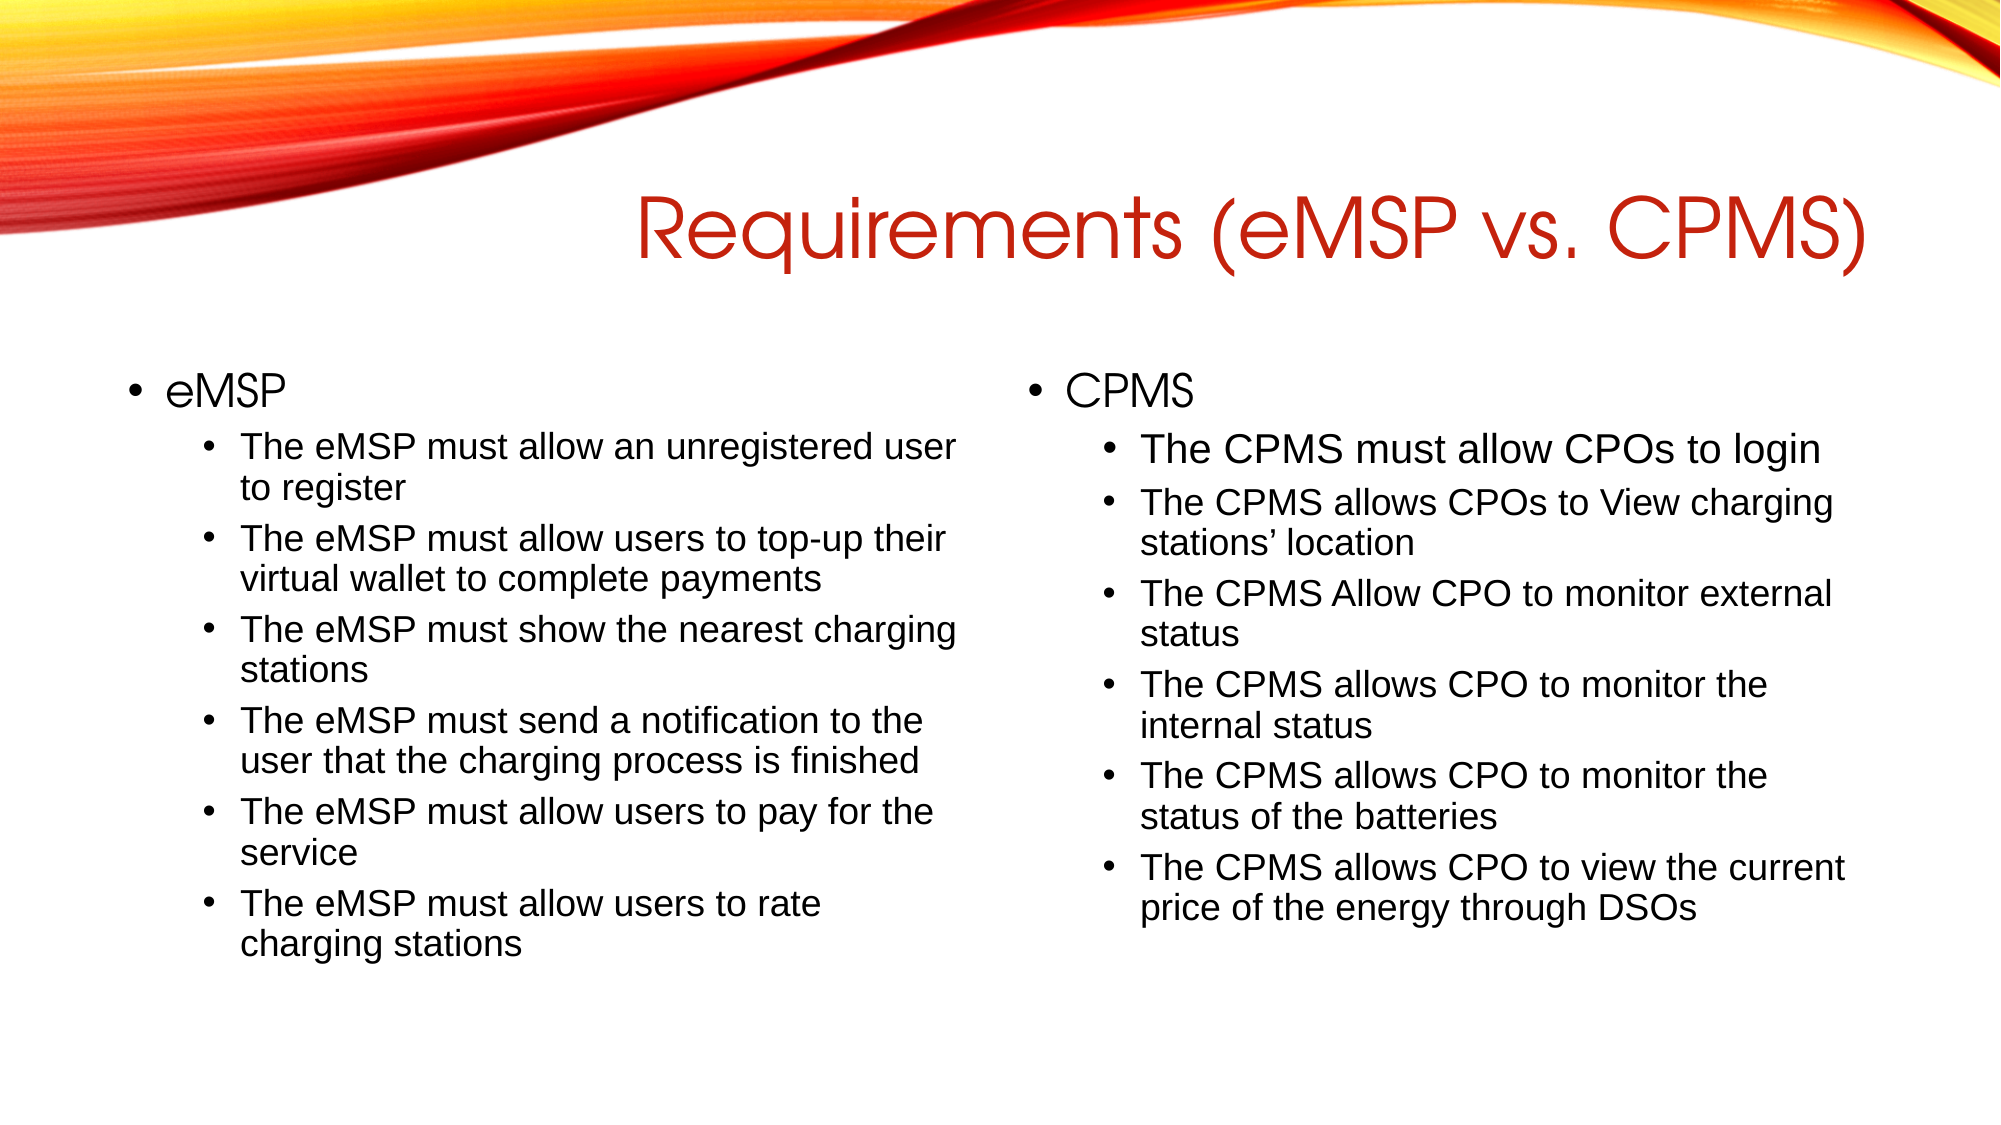

# Requirements (eMSP vs. CPMS)
eMSP
The eMSP must allow an unregistered user to register
The eMSP must allow users to top-up their virtual wallet to complete payments
The eMSP must show the nearest charging stations
The eMSP must send a notification to the user that the charging process is finished
The eMSP must allow users to pay for the service
The eMSP must allow users to rate charging stations

CPMS
The CPMS must allow CPOs to login
The CPMS allows CPOs to View charging stations’ location
The CPMS Allow CPO to monitor external status
The CPMS allows CPO to monitor the internal status
The CPMS allows CPO to monitor the status of the batteries
The CPMS allows CPO to view the current price of the energy through DSOs